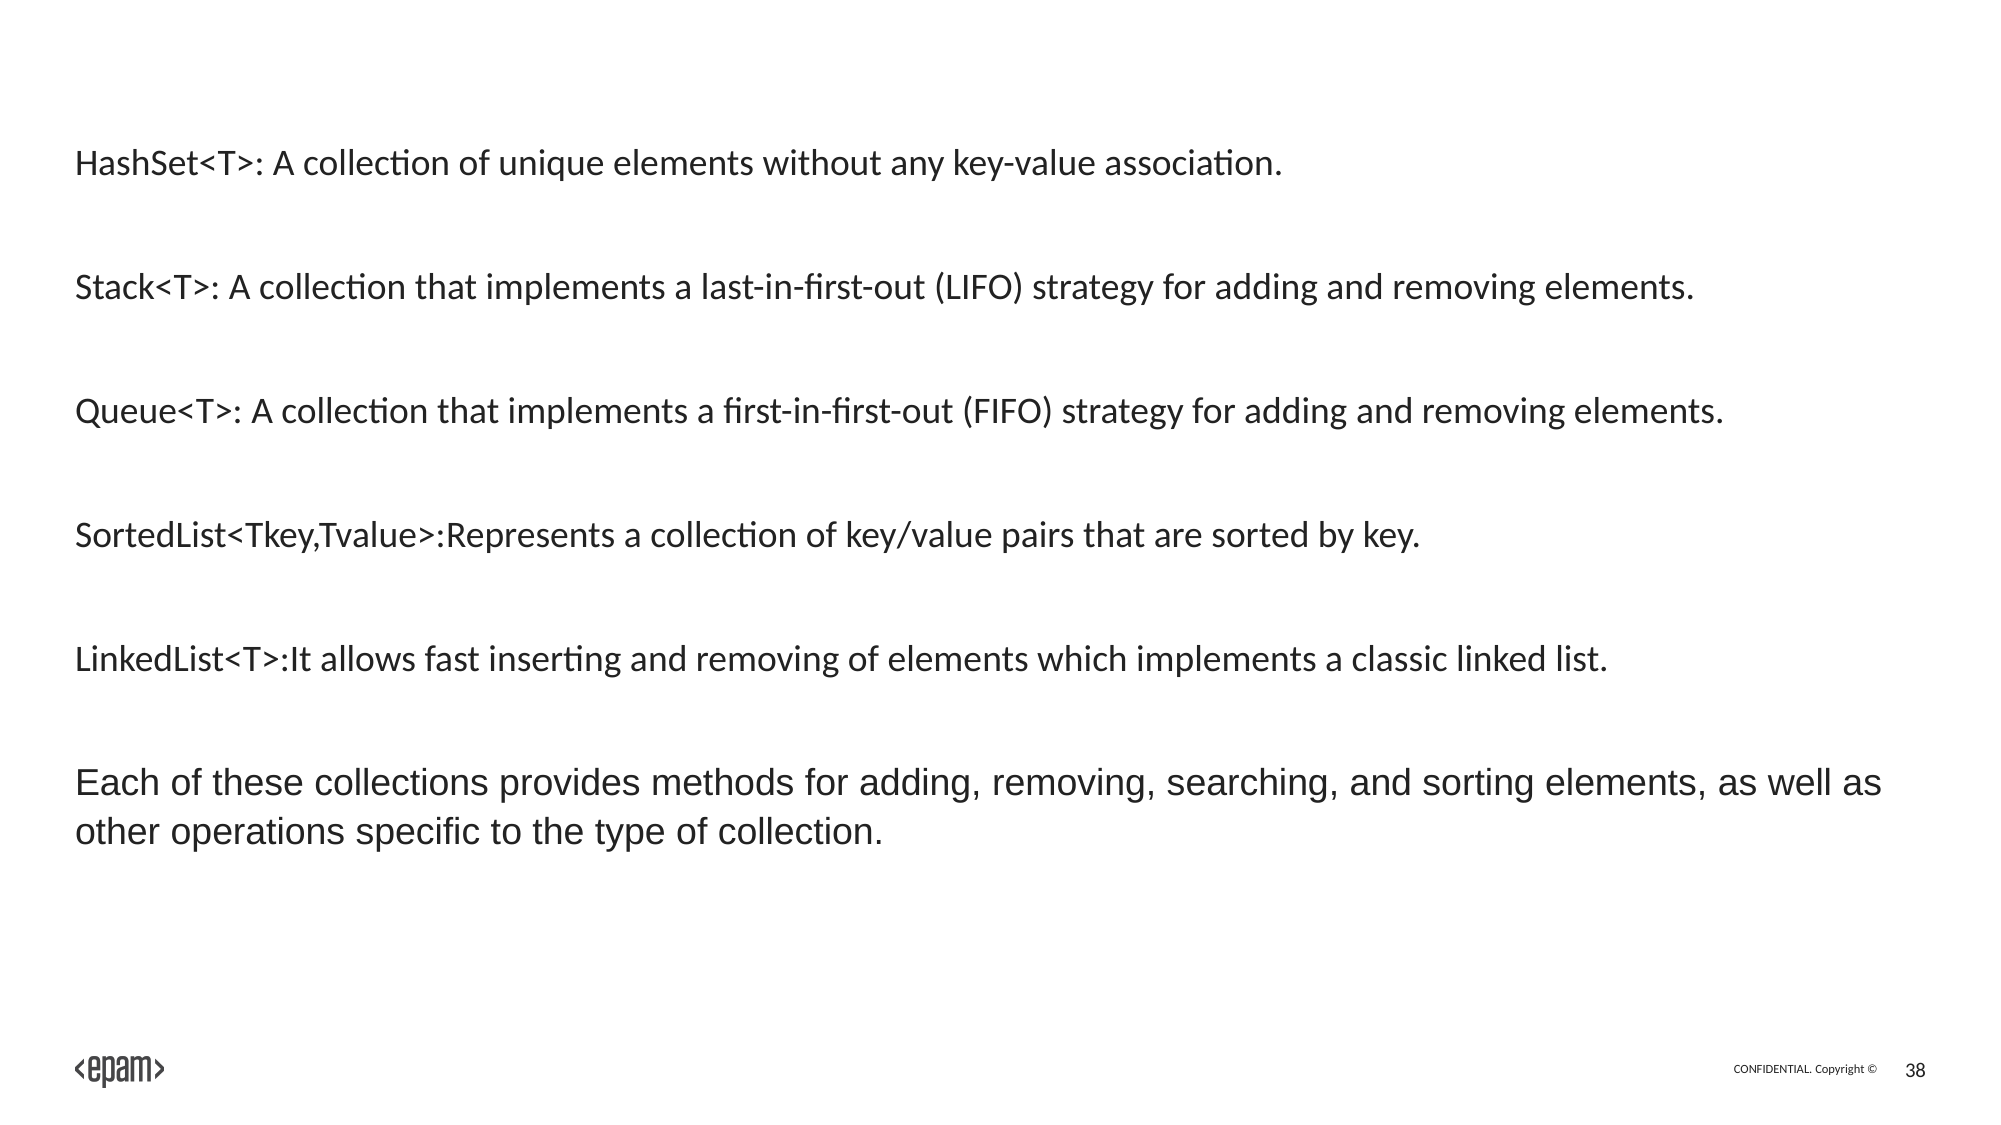

HashSet<T>: A collection of unique elements without any key-value association.

Stack<T>: A collection that implements a last-in-first-out (LIFO) strategy for adding and removing elements.

Queue<T>: A collection that implements a first-in-first-out (FIFO) strategy for adding and removing elements.

SortedList<Tkey,Tvalue>:Represents a collection of key/value pairs that are sorted by key.

LinkedList<T>:It allows fast inserting and removing of elements which implements a classic linked list.

Each of these collections provides methods for adding, removing, searching, and sorting elements, as well as other operations specific to the type of collection.